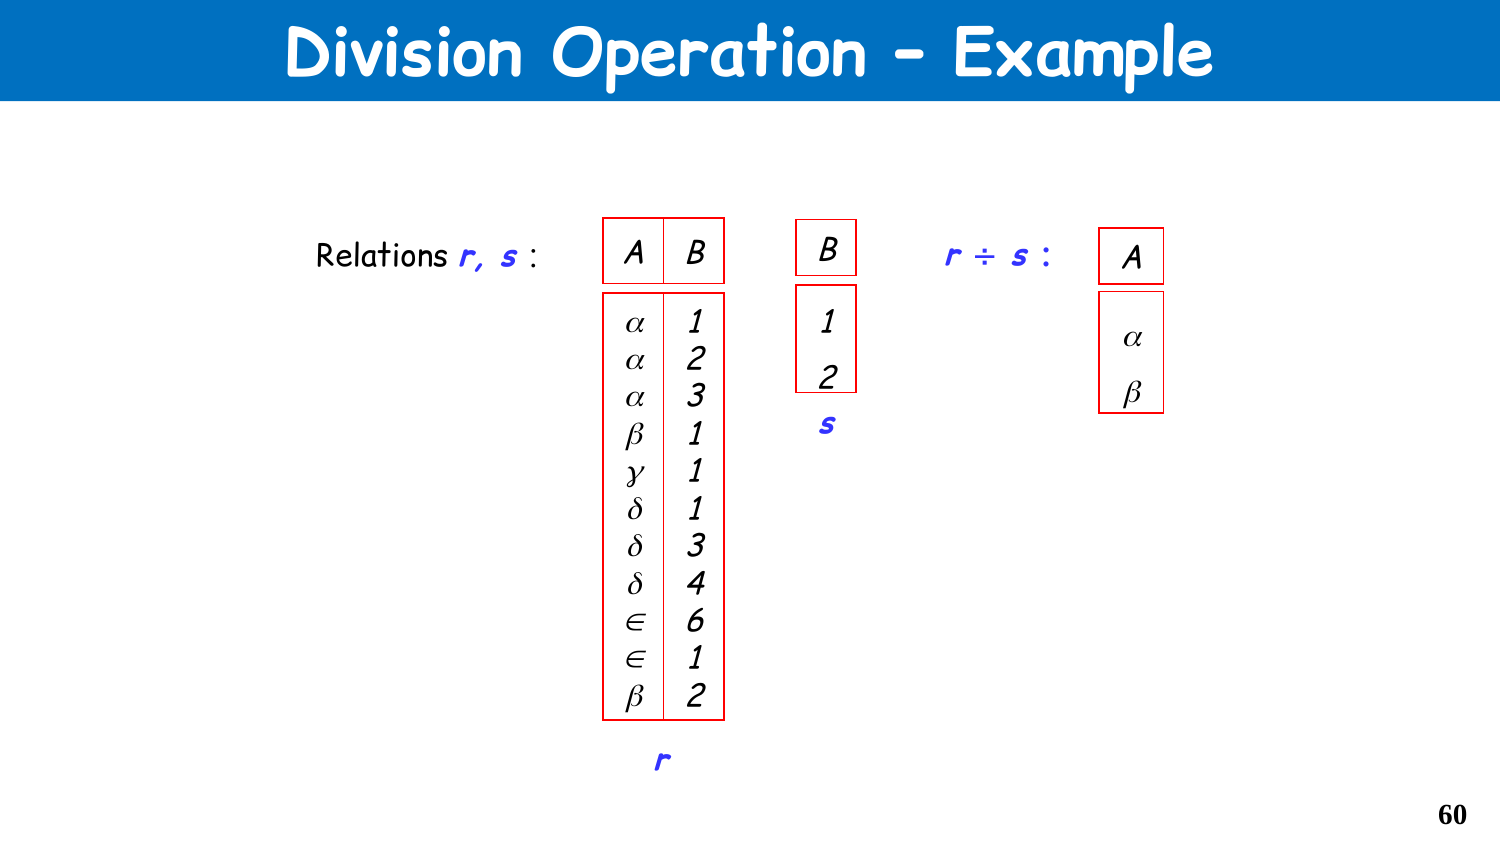

# Division Operation – Example
A
B
B
Relations r, s :
1
2
α
α
α
β
γ
δ
δ
δ
∈
∈
β
1
2
3
1
1
1
3
4
6
1
2
s
r
r ÷ s :
A
α
β